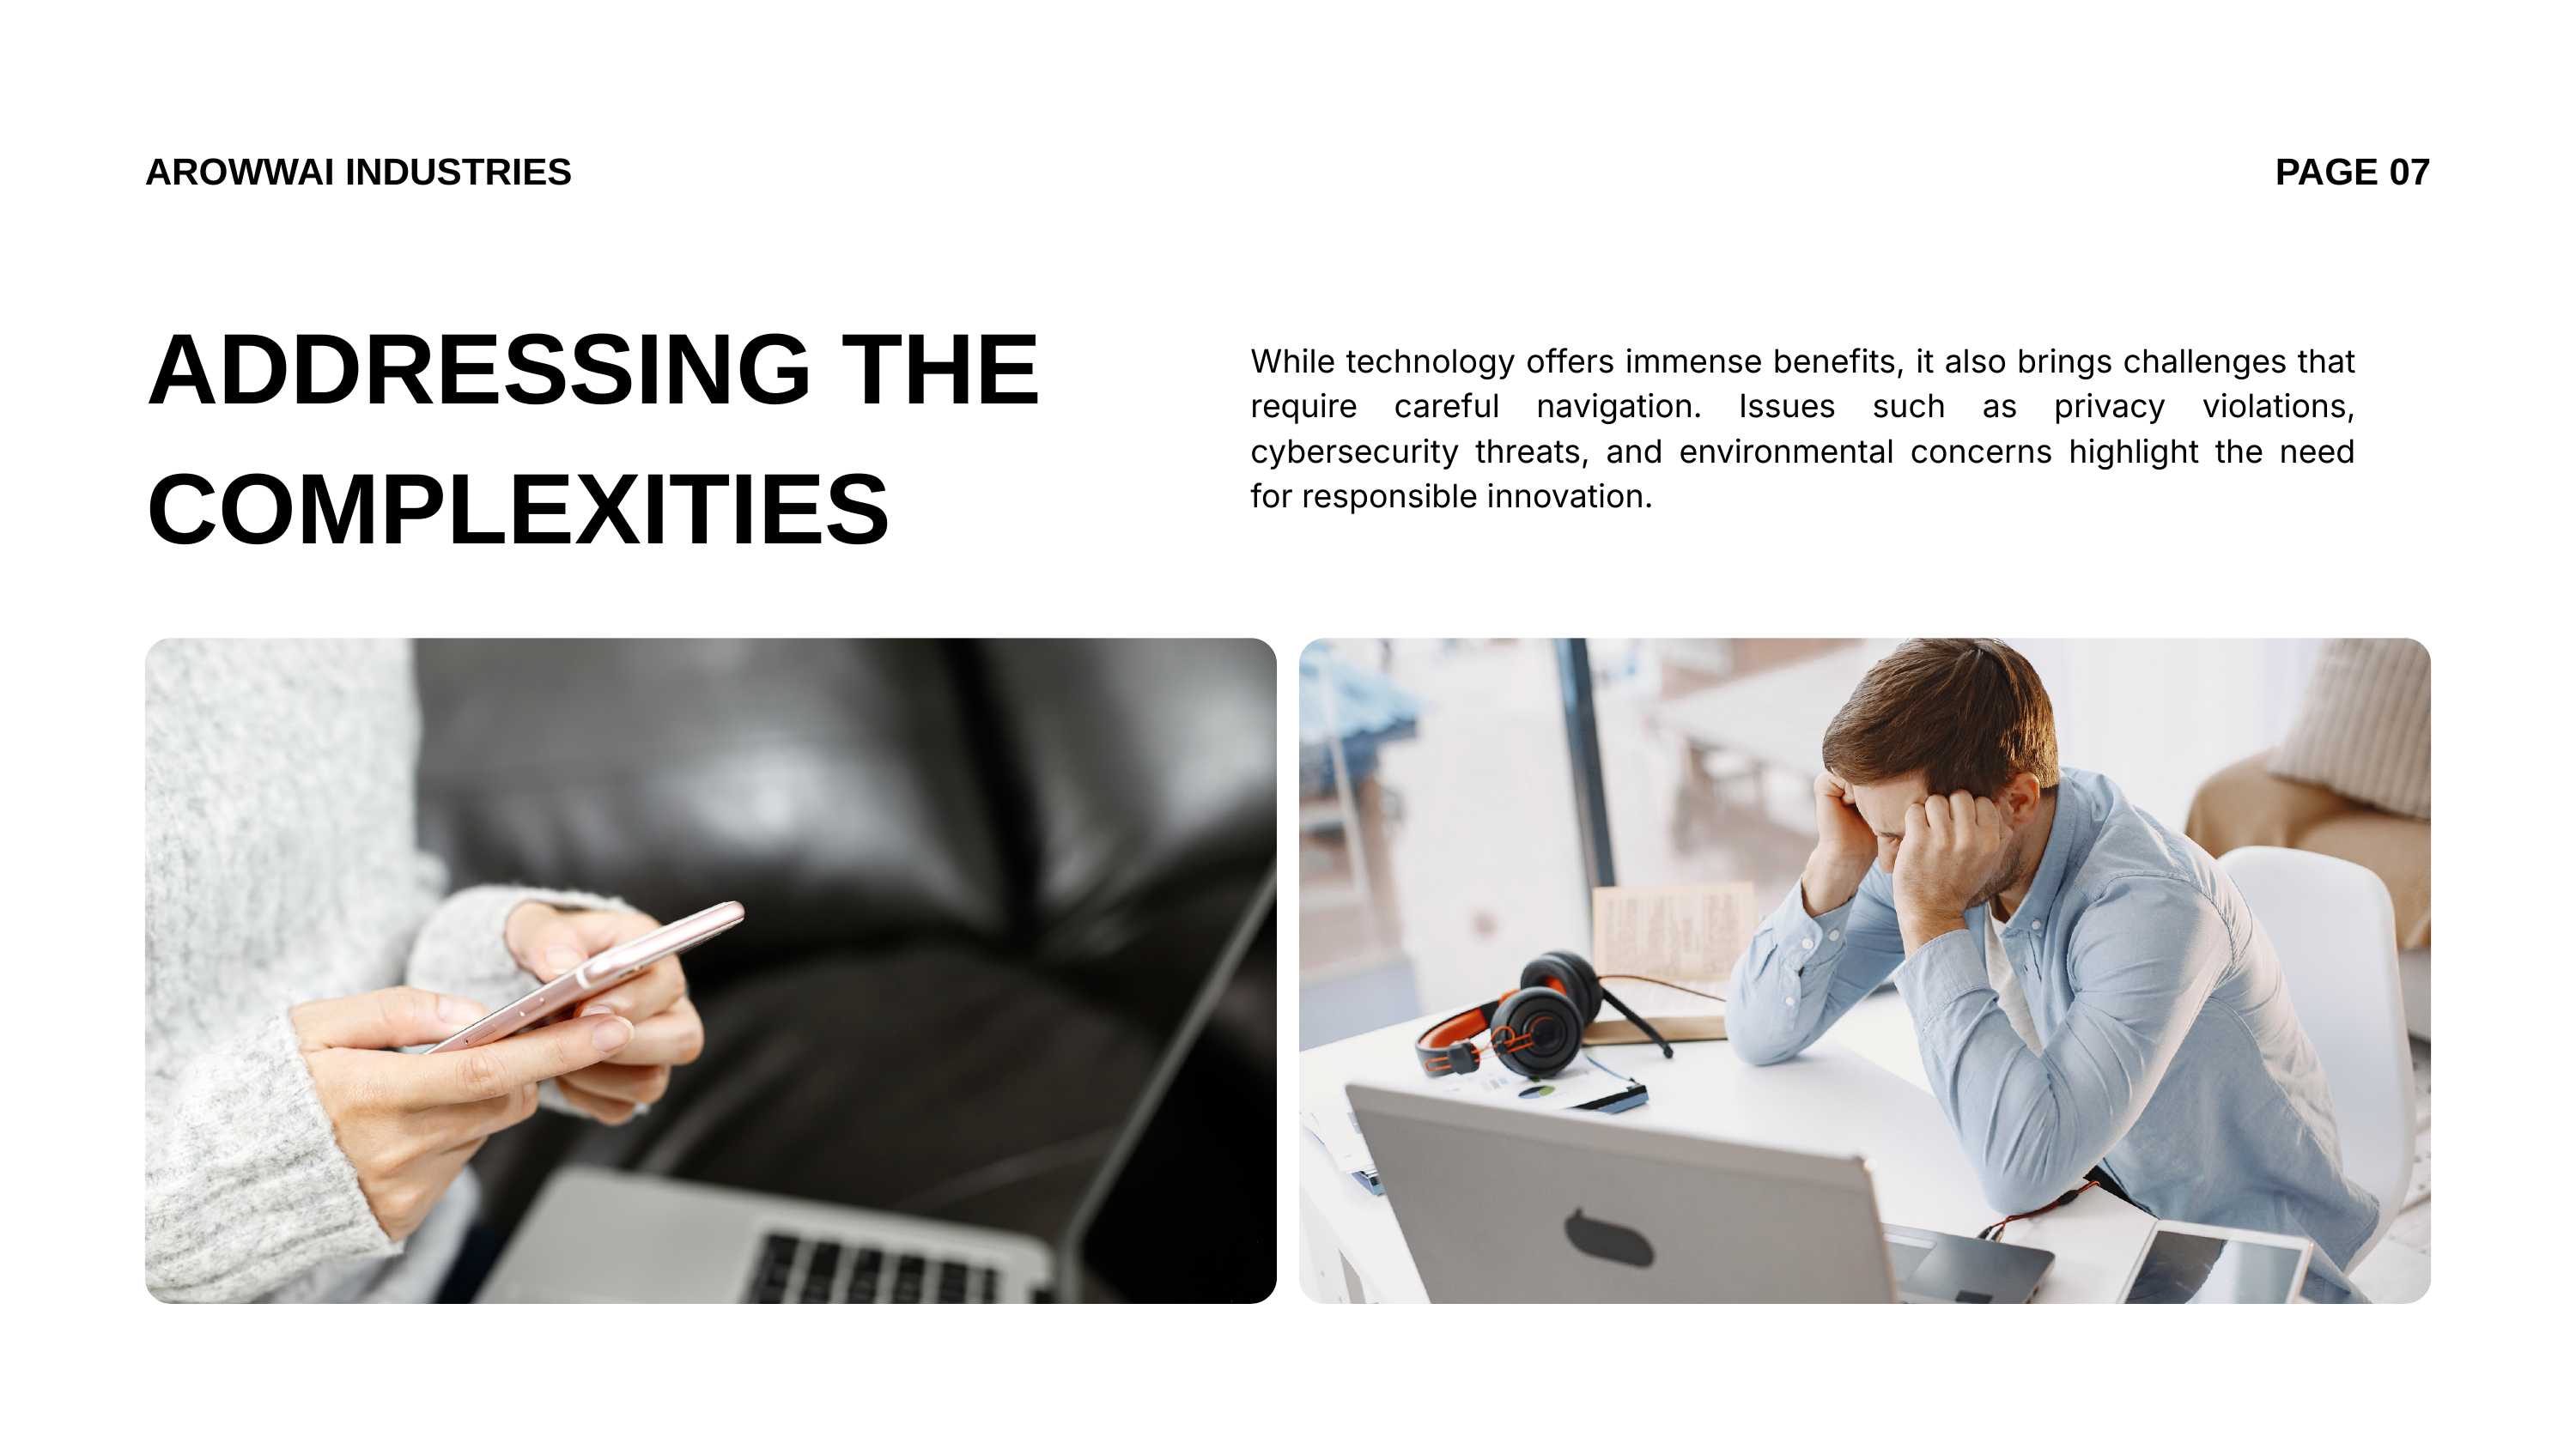

AROWWAI INDUSTRIES
PAGE 07
ADDRESSING THE COMPLEXITIES
While technology offers immense benefits, it also brings challenges that require careful navigation. Issues such as privacy violations, cybersecurity threats, and environmental concerns highlight the need for responsible innovation.